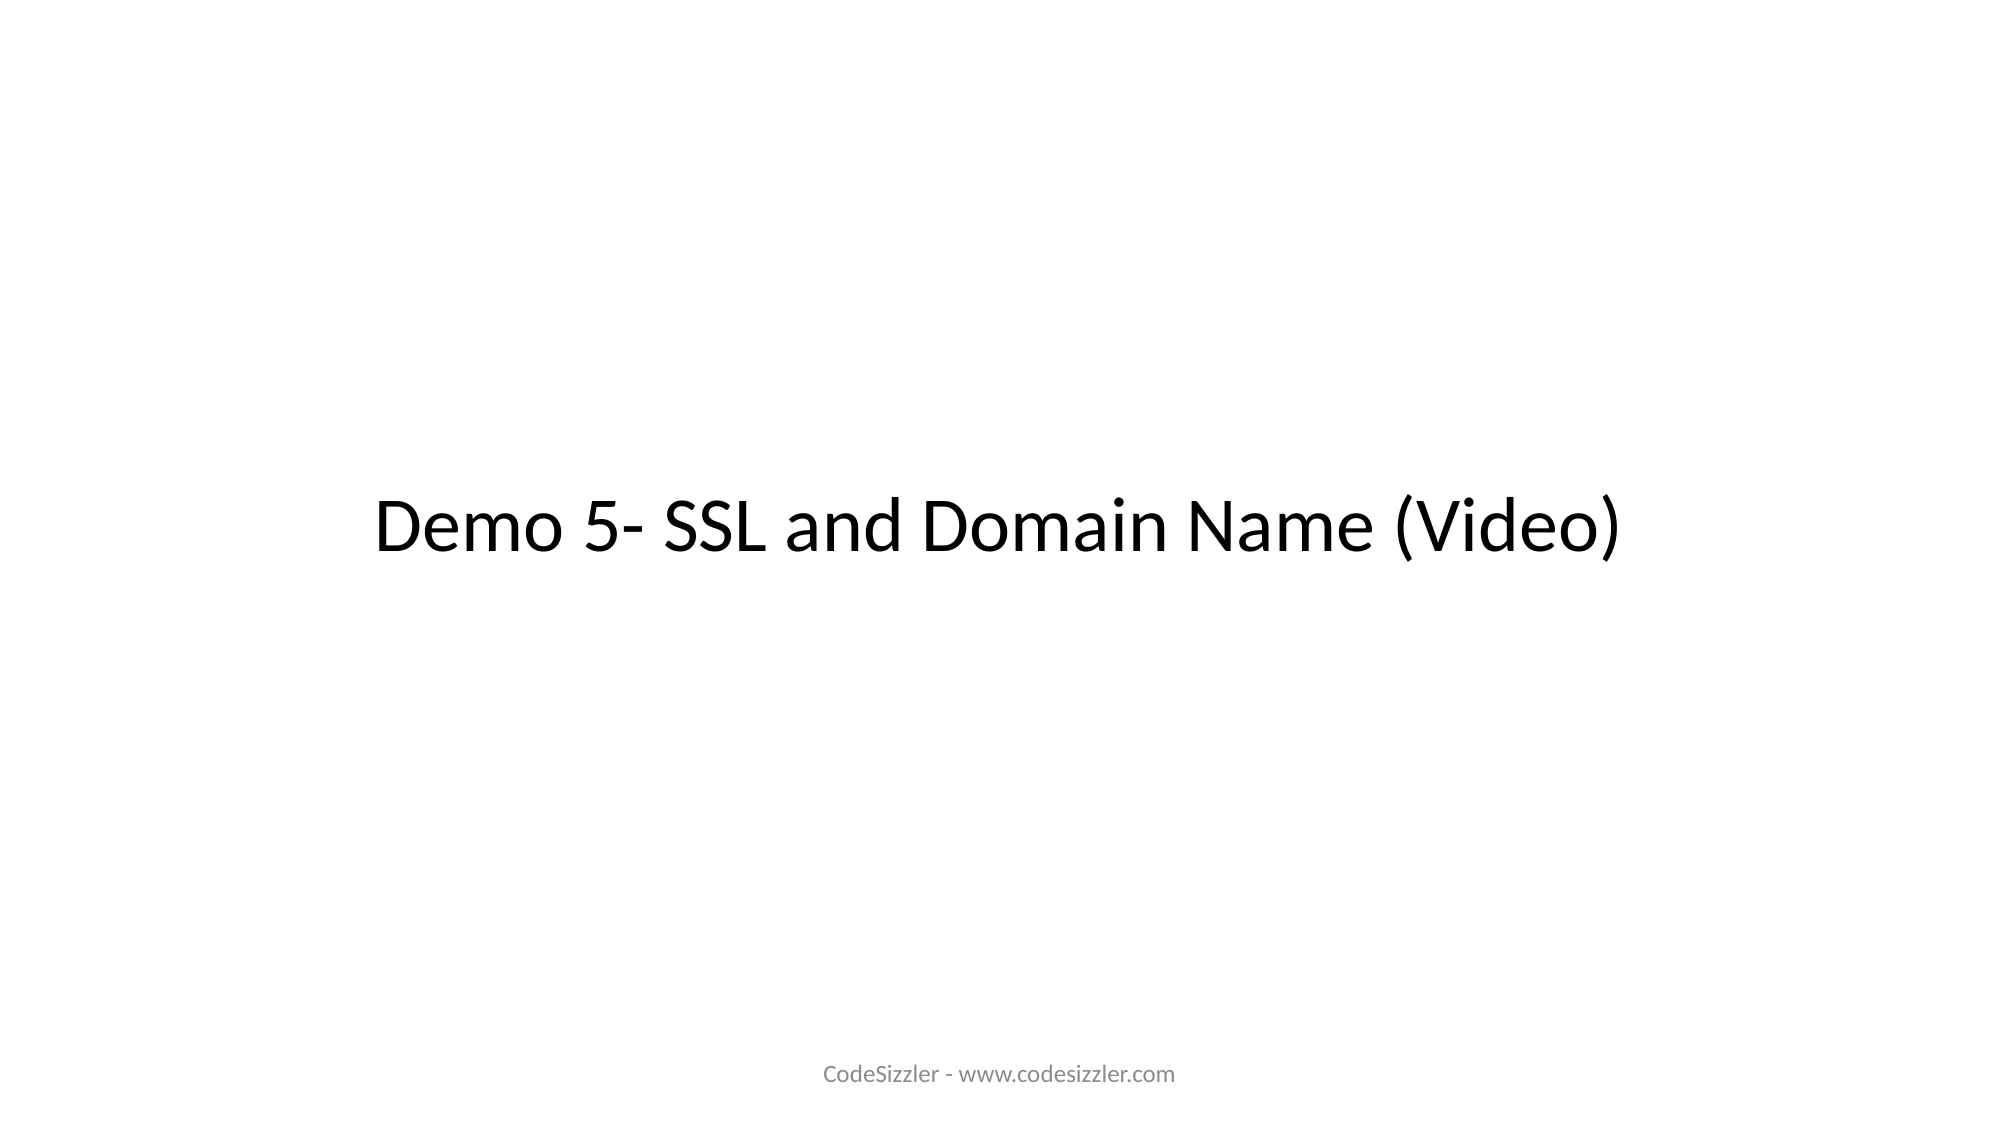

# Demo 5- SSL and Domain Name (Video)
CodeSizzler - www.codesizzler.com